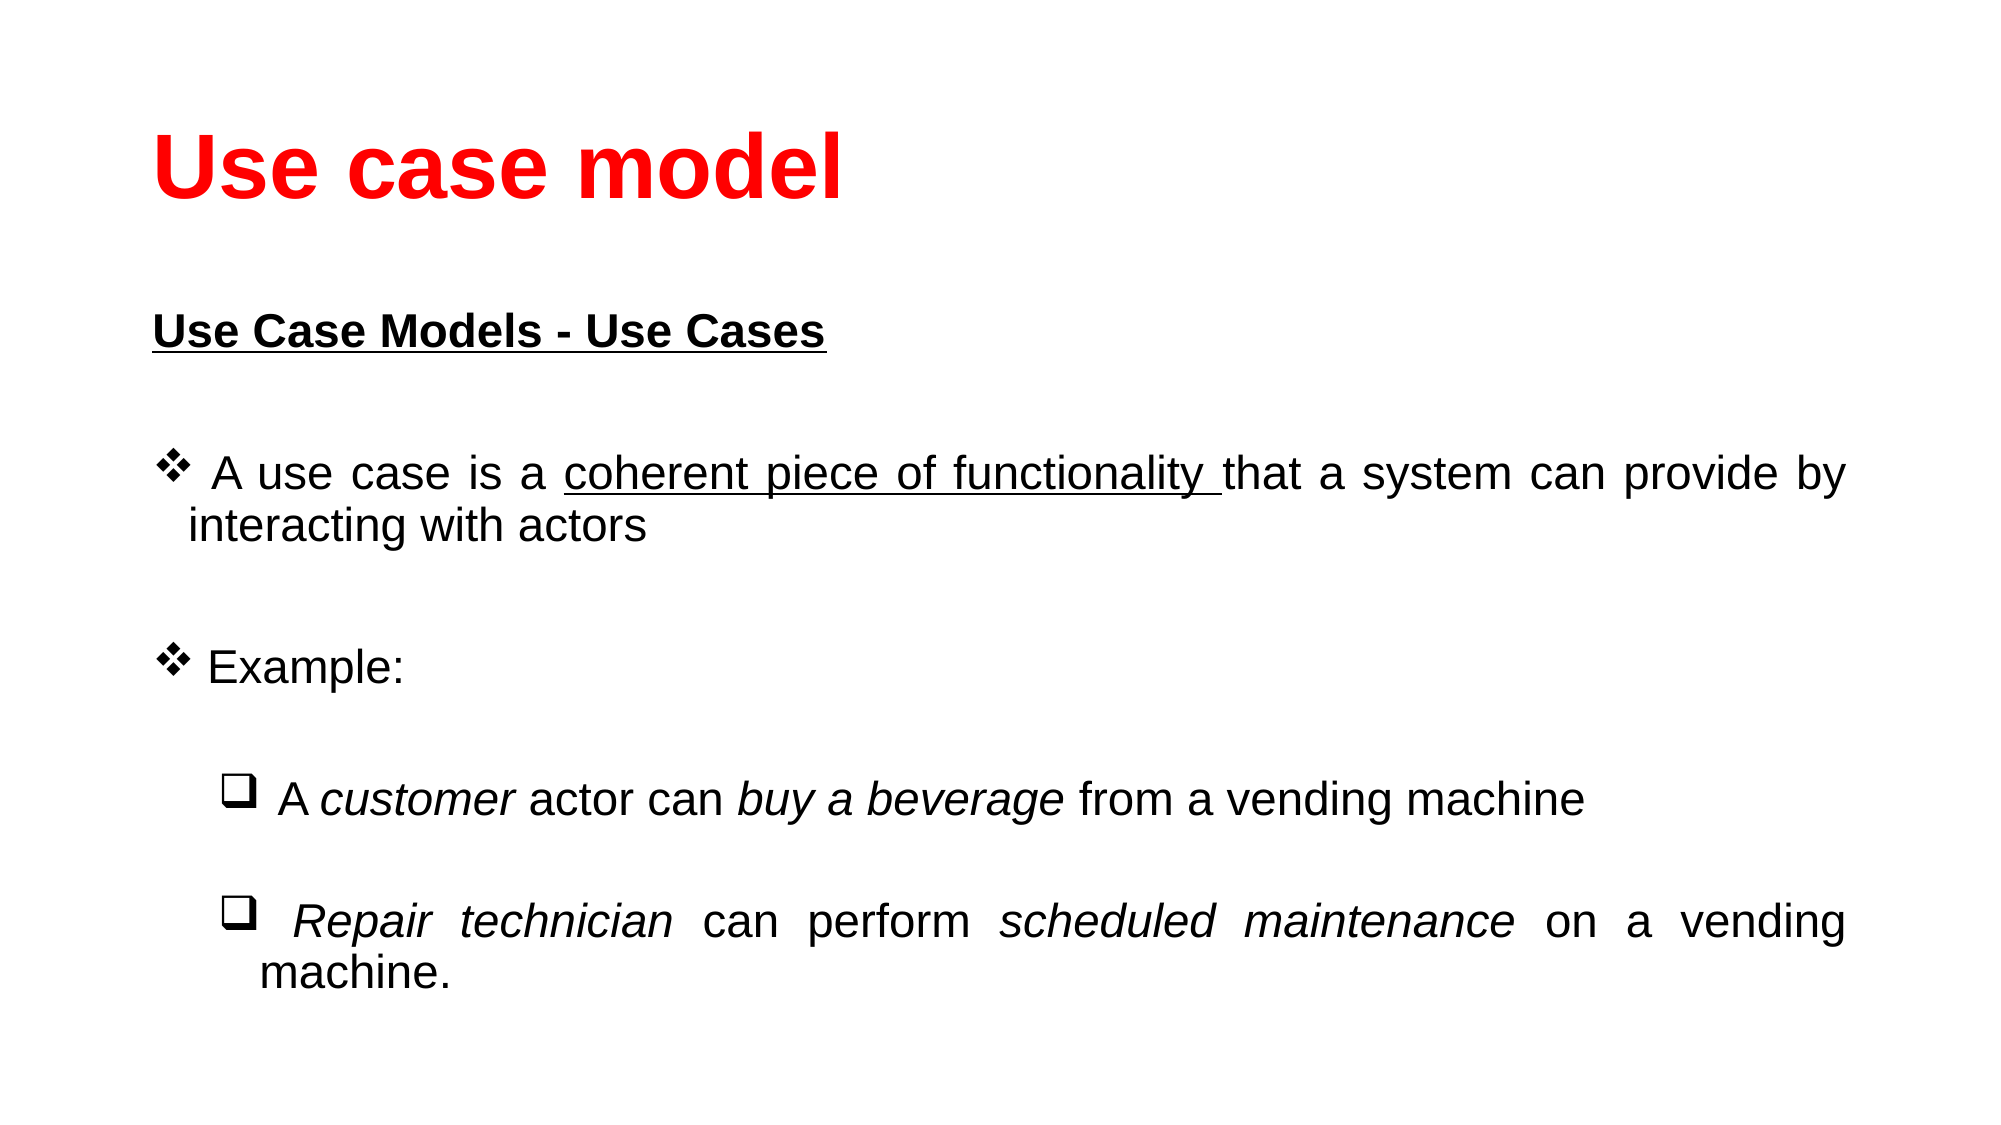

# Use case model
Use Case Models - Use Cases

 A use case is a coherent piece of functionality that a system can provide by interacting with actors

 Example:

 A customer actor can buy a beverage from a vending machine

 Repair technician can perform scheduled maintenance on a vending machine.